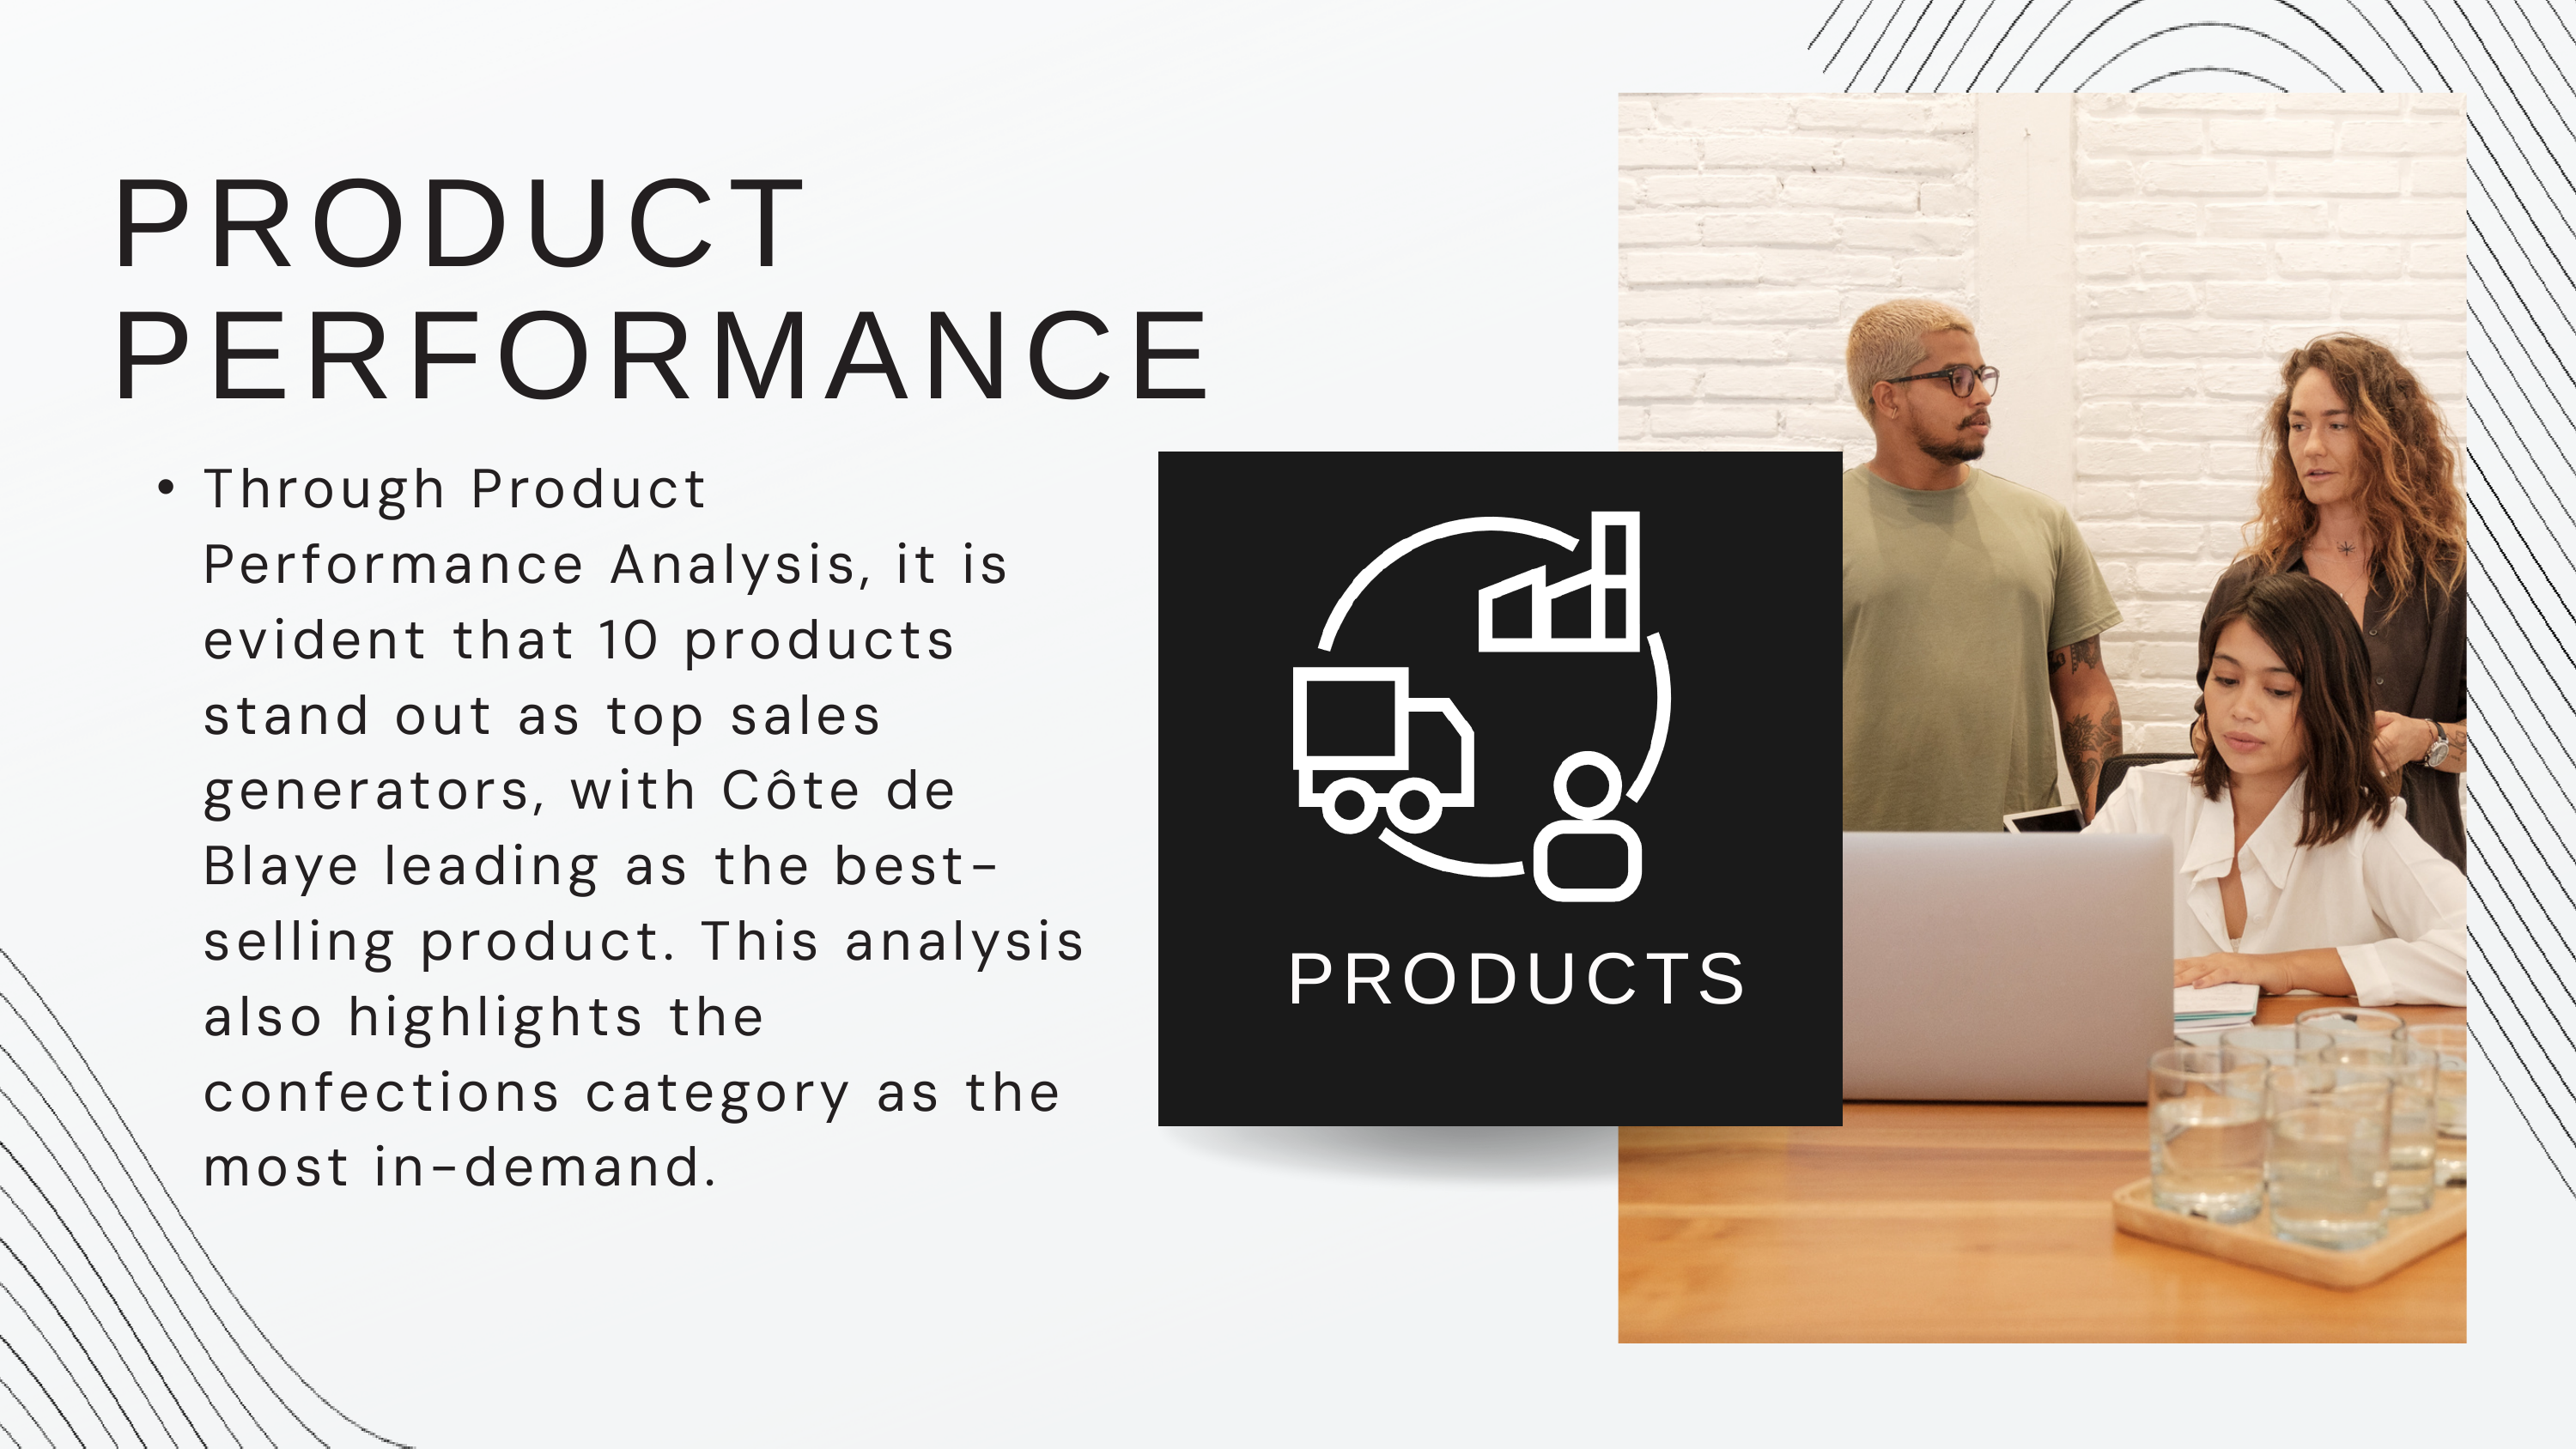

PRODUCT PERFORMANCE
Through Product Performance Analysis, it is evident that 10 products stand out as top sales generators, with Côte de Blaye leading as the best-selling product. This analysis also highlights the confections category as the most in-demand.

PRODUCTS